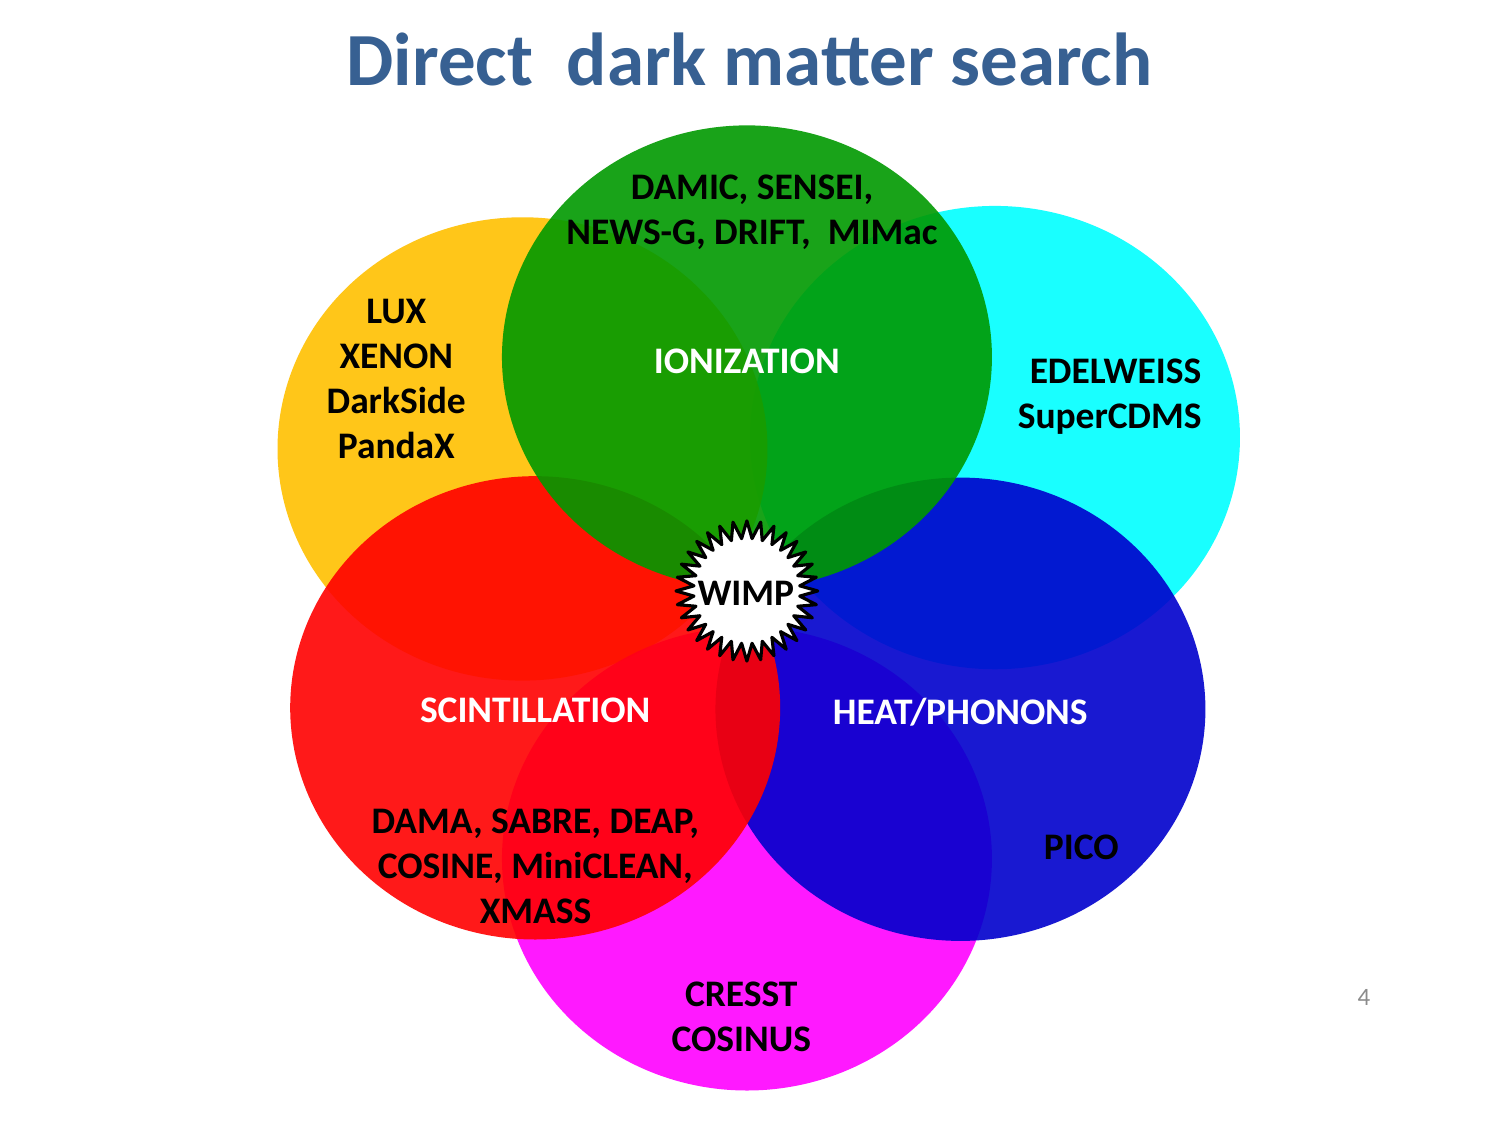

# Direct  dark matter search

IONIZATION

DAMIC, SENSEI,
NEWS-G, DRIFT,  MIMac

LUX
XENON
DarkSide
PandaX
      EDELWEISS
 SuperCDMS

SCINTILLATION

HEAT/PHONONS

PICO

WIMP

DAMA, SABRE, DEAP,
COSINE, MiniCLEAN,
XMASS

CRESST
COSINUS
4